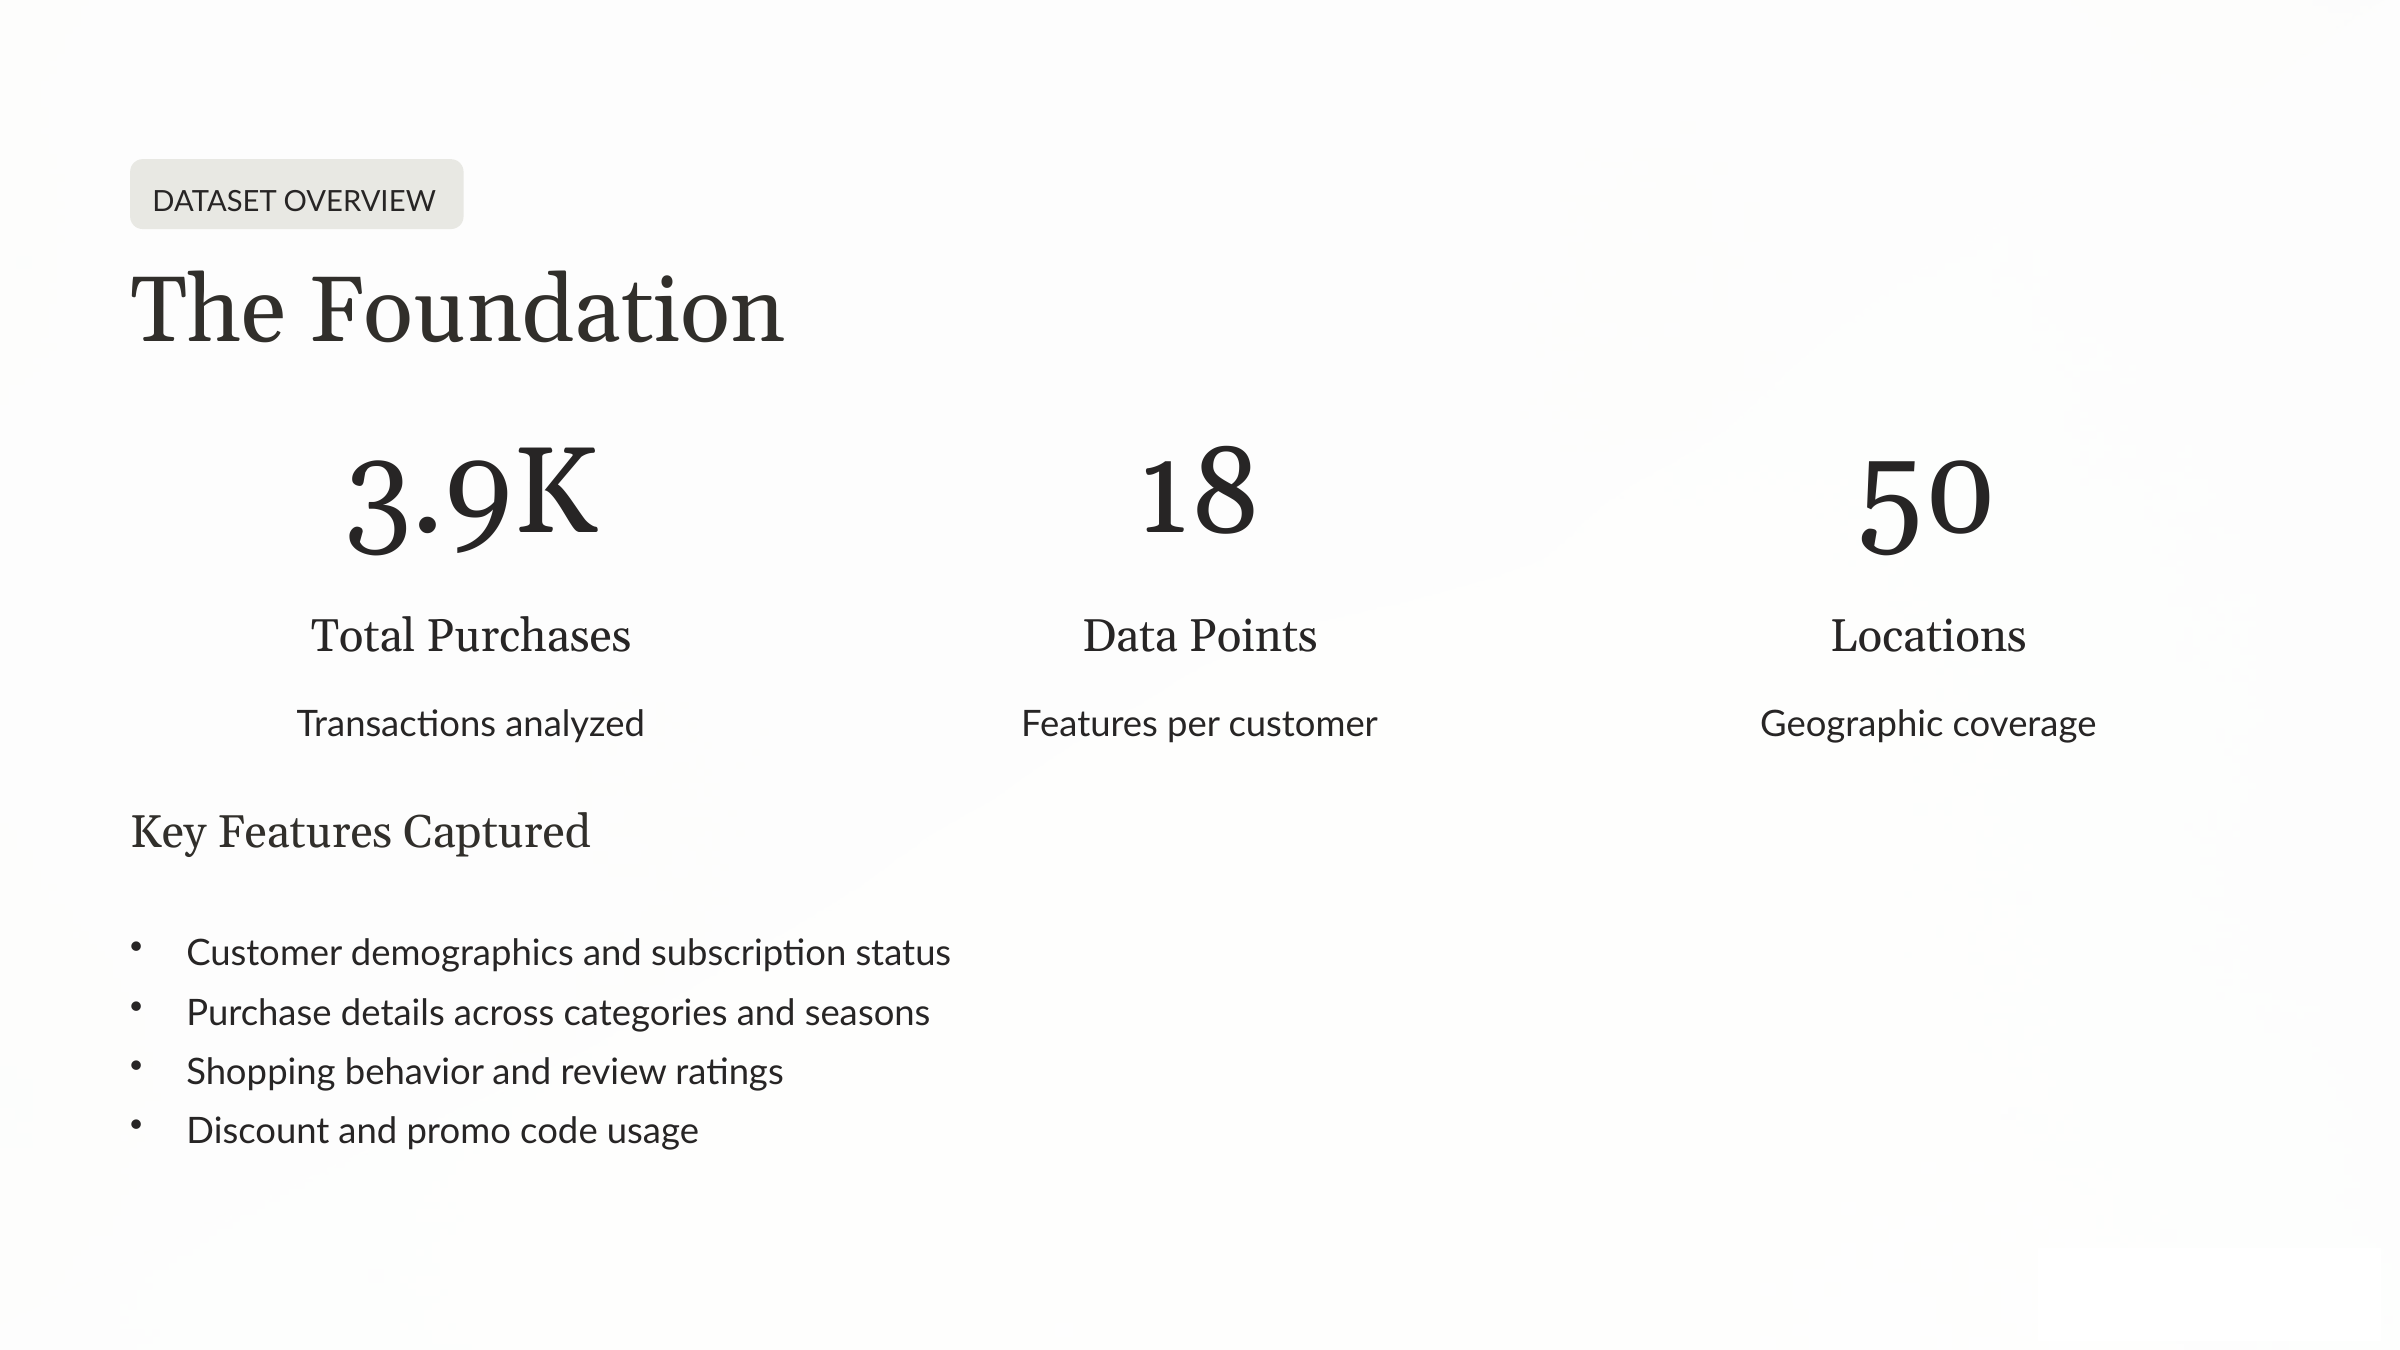

DATASET OVERVIEW
The Foundation
3.9K
18
50
Total Purchases
Data Points
Locations
Transactions analyzed
Features per customer
Geographic coverage
Key Features Captured
Customer demographics and subscription status
Purchase details across categories and seasons
Shopping behavior and review ratings
Discount and promo code usage